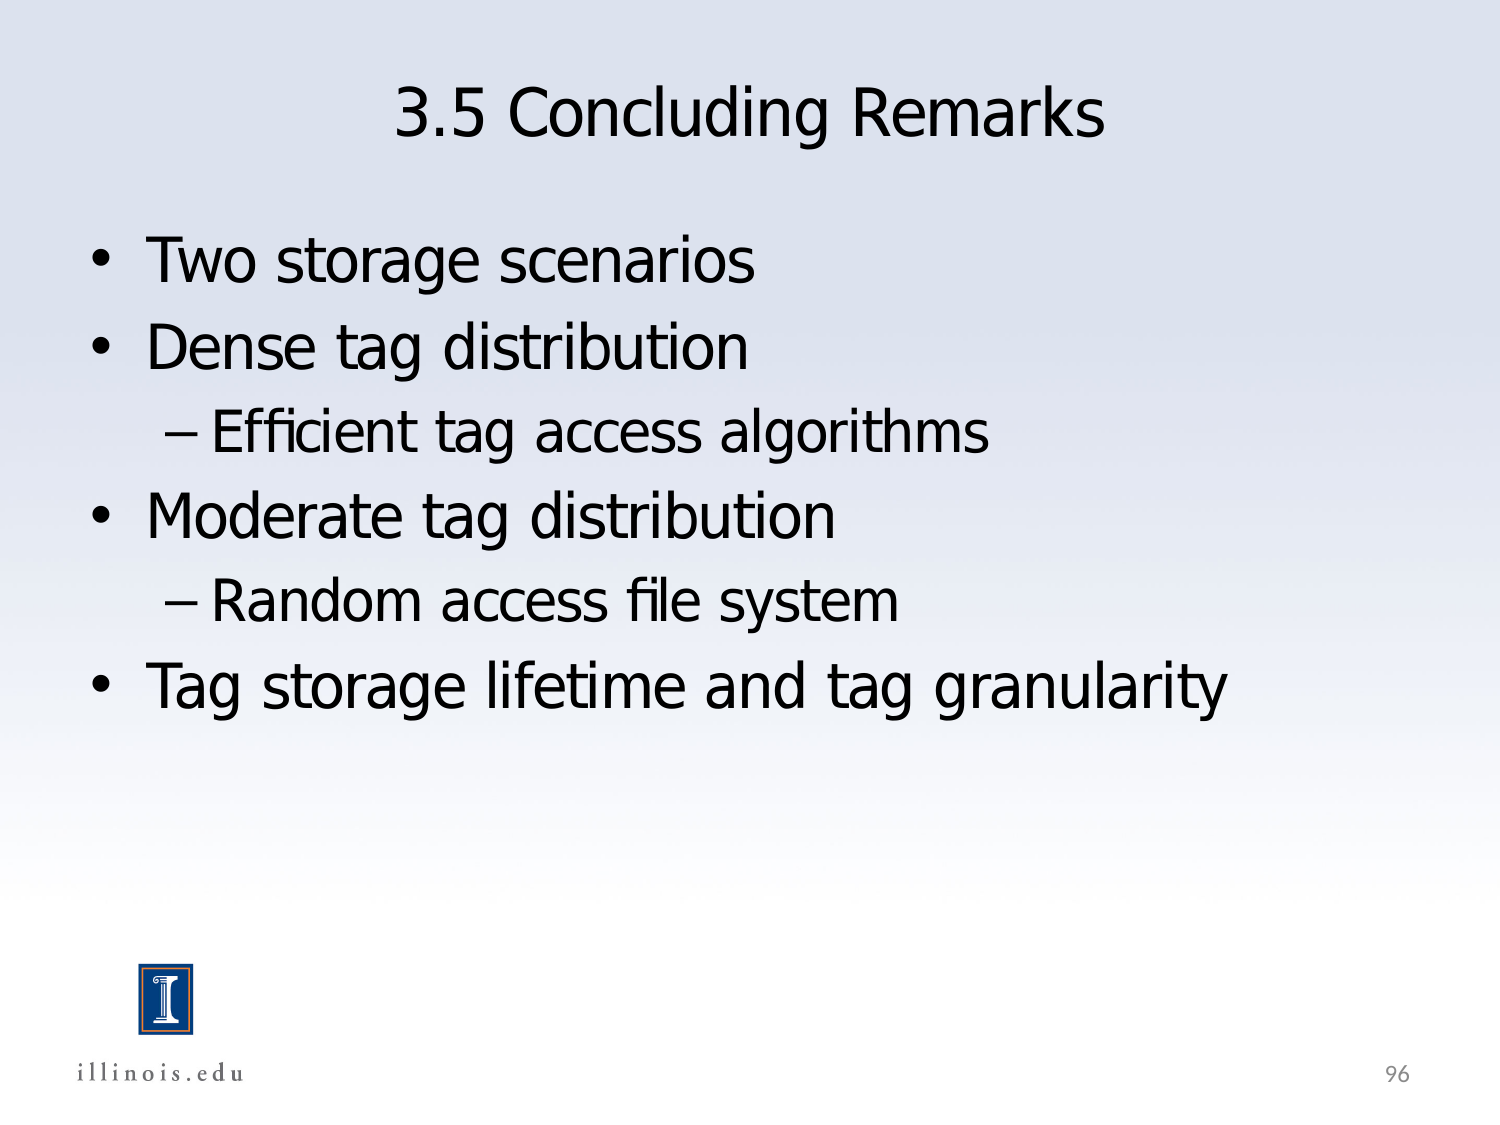

# 3.5 Concluding Remarks
Two storage scenarios
Dense tag distribution
Efficient tag access algorithms
Moderate tag distribution
Random access file system
Tag storage lifetime and tag granularity
96